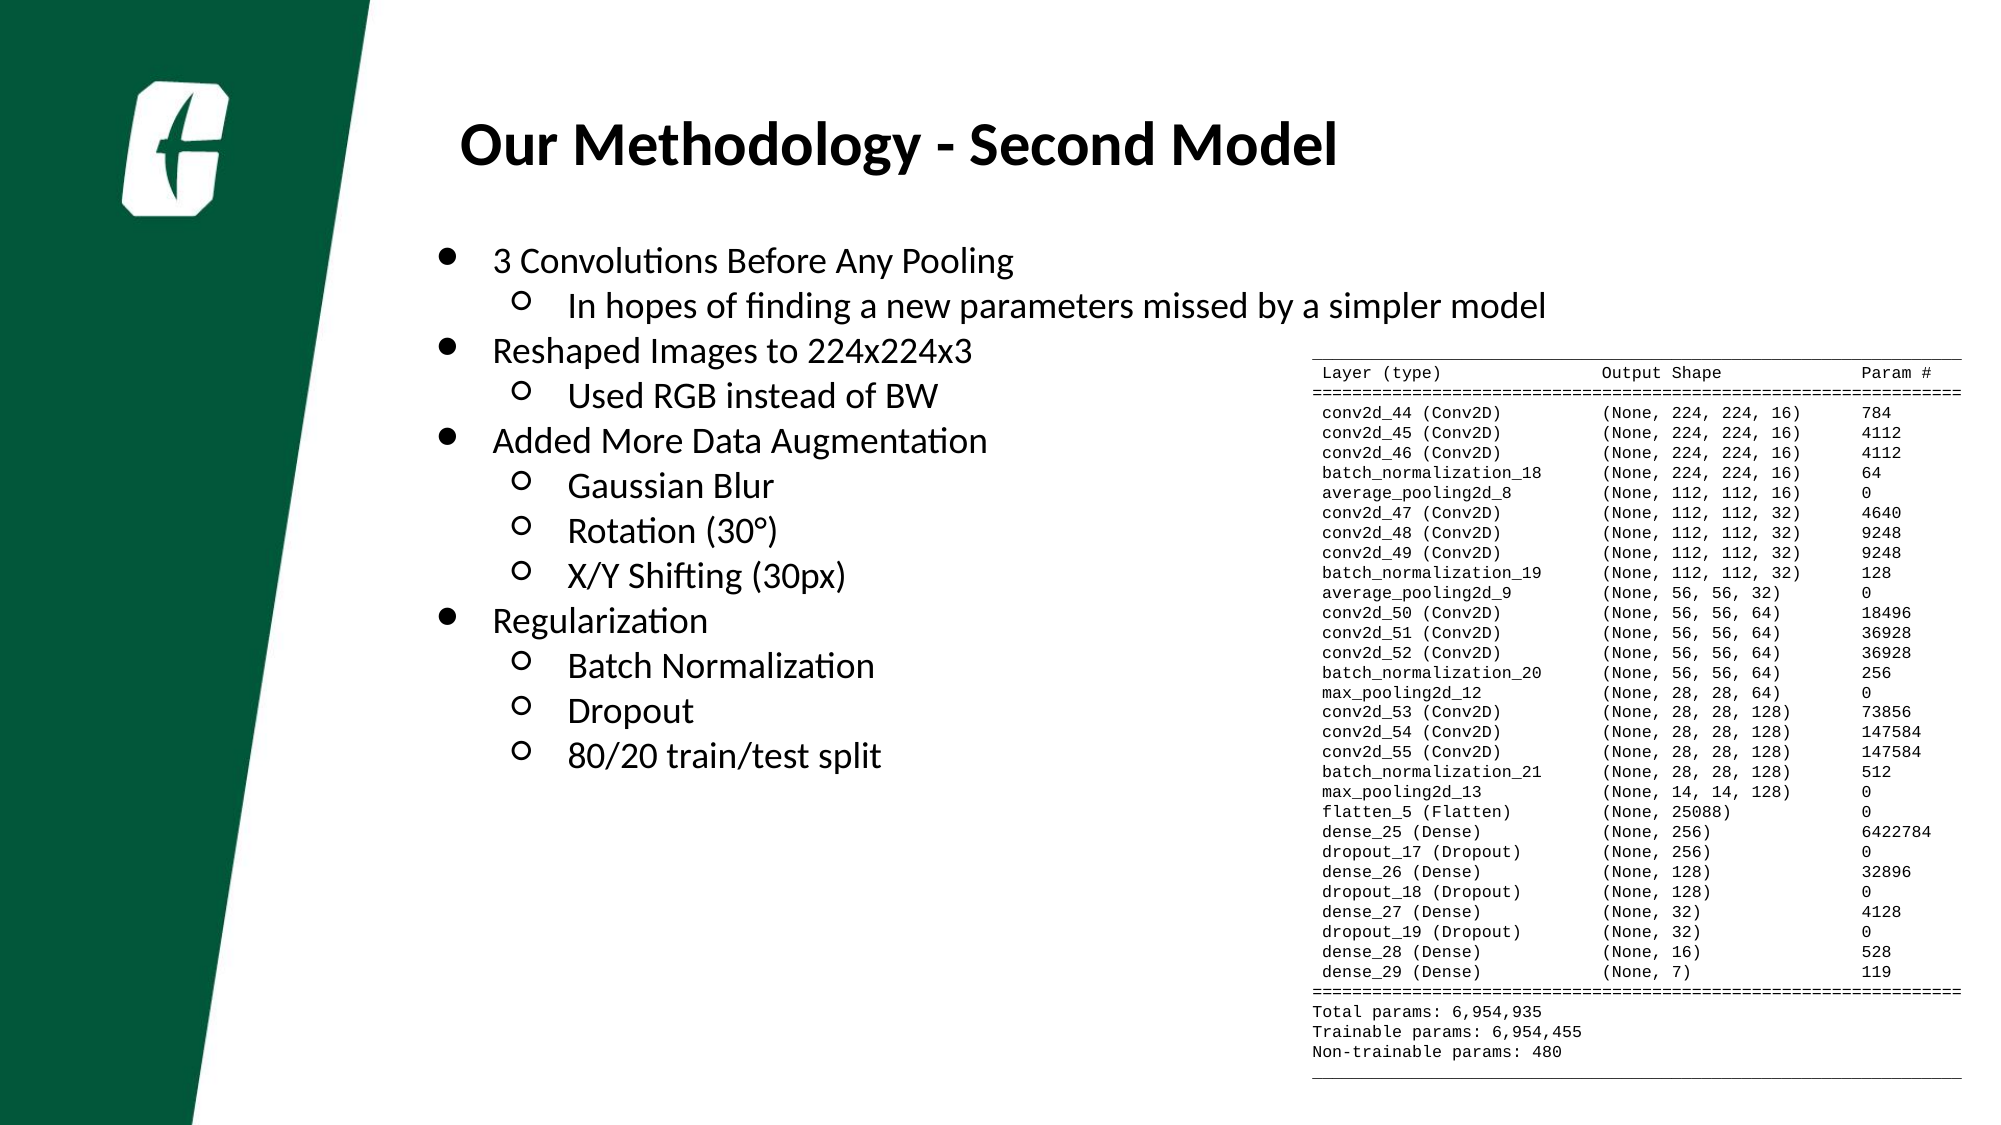

Our Methodology - Second Model
3 Convolutions Before Any Pooling
In hopes of finding a new parameters missed by a simpler model
Reshaped Images to 224x224x3
Used RGB instead of BW
Added More Data Augmentation
Gaussian Blur
Rotation (30°)
X/Y Shifting (30px)
Regularization
Batch Normalization
Dropout
80/20 train/test split
_________________________________________________________________
 Layer (type)                Output Shape              Param #
=================================================================
 conv2d_44 (Conv2D)          (None, 224, 224, 16)      784
 conv2d_45 (Conv2D)          (None, 224, 224, 16)      4112
 conv2d_46 (Conv2D)          (None, 224, 224, 16)      4112
 batch_normalization_18      (None, 224, 224, 16)      64
 average_pooling2d_8         (None, 112, 112, 16)      0
 conv2d_47 (Conv2D)          (None, 112, 112, 32)      4640
 conv2d_48 (Conv2D)          (None, 112, 112, 32)      9248
 conv2d_49 (Conv2D)          (None, 112, 112, 32)      9248
 batch_normalization_19      (None, 112, 112, 32)      128
 average_pooling2d_9         (None, 56, 56, 32)        0
 conv2d_50 (Conv2D)          (None, 56, 56, 64)        18496
 conv2d_51 (Conv2D)          (None, 56, 56, 64)        36928
 conv2d_52 (Conv2D)          (None, 56, 56, 64)        36928
 batch_normalization_20      (None, 56, 56, 64)        256
 max_pooling2d_12            (None, 28, 28, 64)        0
 conv2d_53 (Conv2D)          (None, 28, 28, 128)       73856
 conv2d_54 (Conv2D)          (None, 28, 28, 128)       147584
 conv2d_55 (Conv2D)          (None, 28, 28, 128)       147584
 batch_normalization_21      (None, 28, 28, 128)       512
 max_pooling2d_13            (None, 14, 14, 128)       0
 flatten_5 (Flatten)         (None, 25088)             0
 dense_25 (Dense)            (None, 256)               6422784
 dropout_17 (Dropout)        (None, 256)               0
 dense_26 (Dense)            (None, 128)               32896
 dropout_18 (Dropout)        (None, 128)               0
 dense_27 (Dense)            (None, 32)                4128
 dropout_19 (Dropout)        (None, 32)                0
 dense_28 (Dense)            (None, 16)                528
 dense_29 (Dense)            (None, 7)                 119
=================================================================
Total params: 6,954,935
Trainable params: 6,954,455
Non-trainable params: 480
_________________________________________________________________